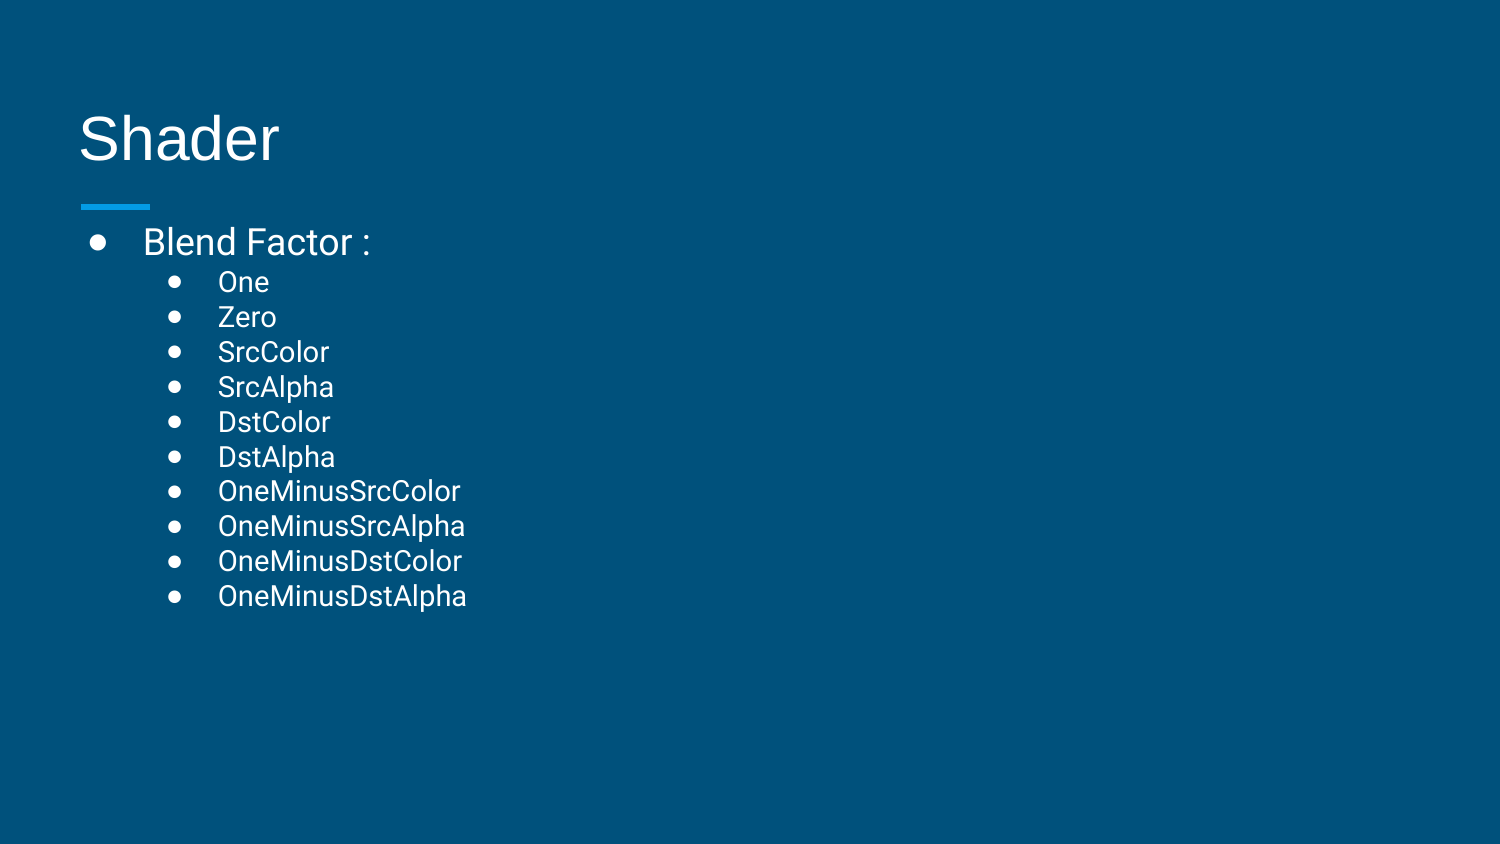

# Shader
Blend Factor :
One
Zero
SrcColor
SrcAlpha
DstColor
DstAlpha
OneMinusSrcColor
OneMinusSrcAlpha
OneMinusDstColor
OneMinusDstAlpha